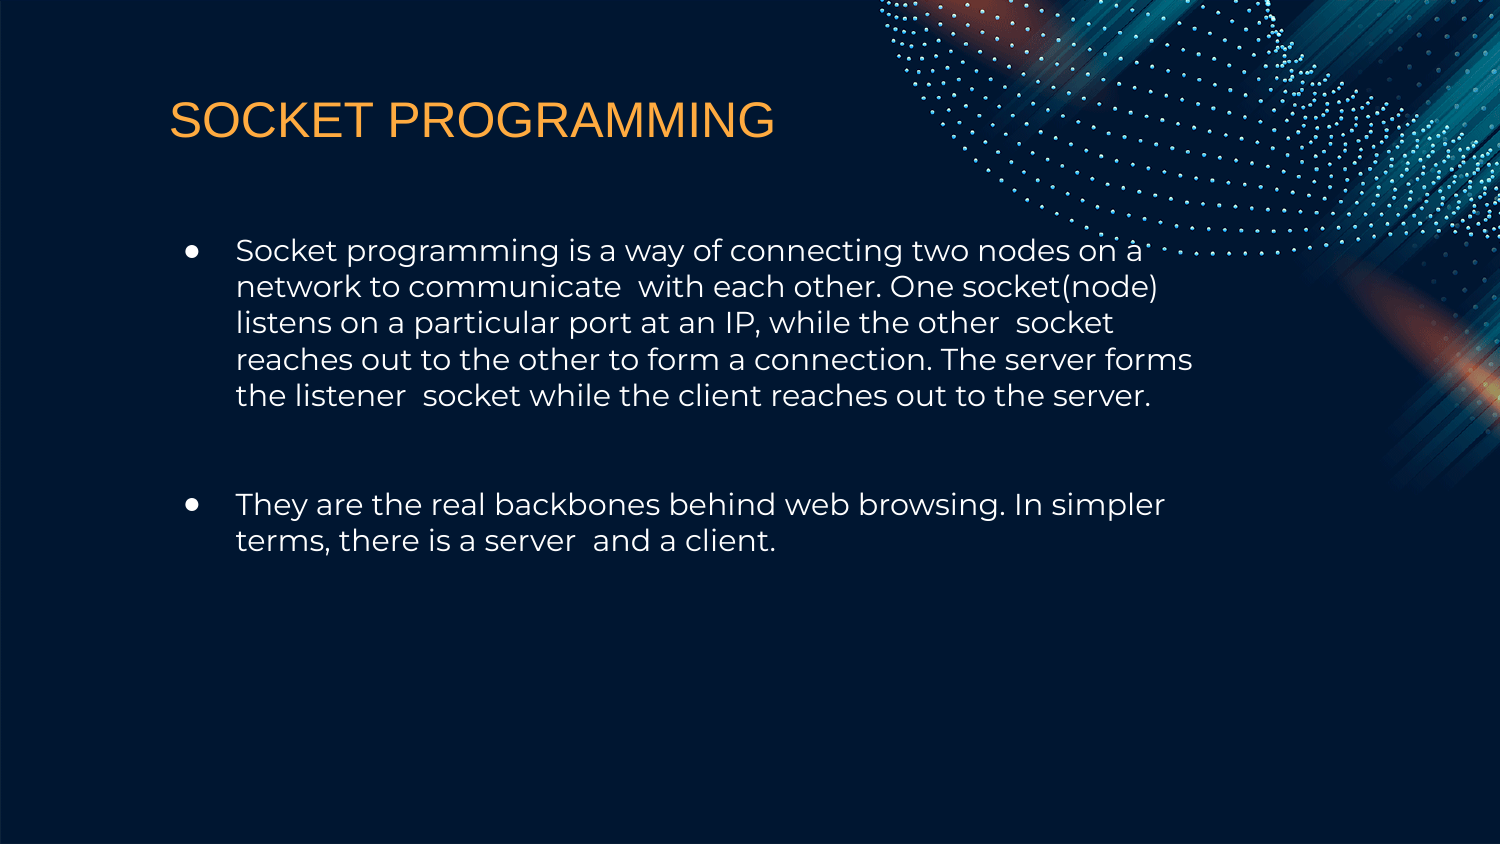

# SOCKET PROGRAMMING
Socket programming is a way of connecting two nodes on a network to communicate  with each other. One socket(node) listens on a particular port at an IP, while the other  socket reaches out to the other to form a connection. The server forms the listener  socket while the client reaches out to the server.

They are the real backbones behind web browsing. In simpler terms, there is a server  and a client.